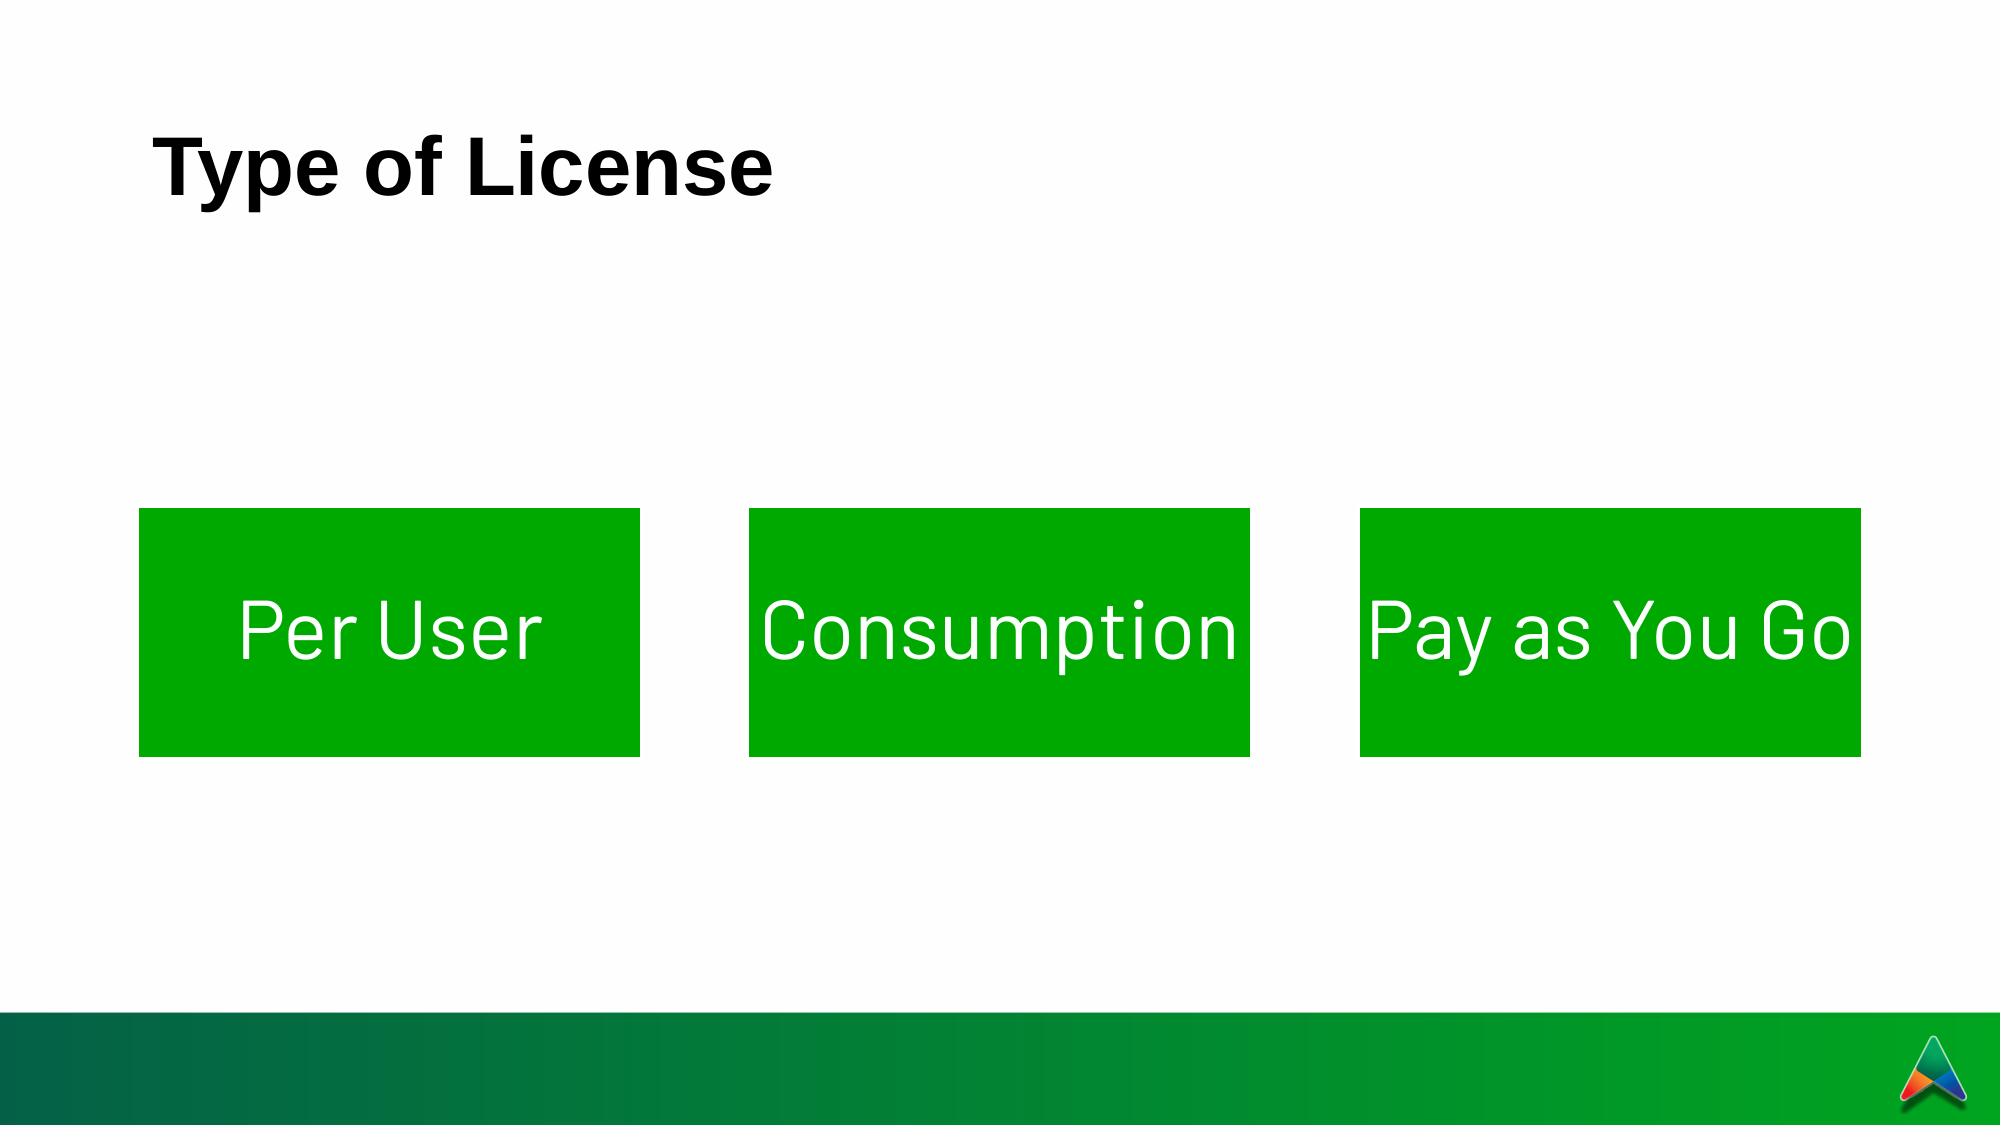

# Type of License
Per User
Consumption
Pay as You Go